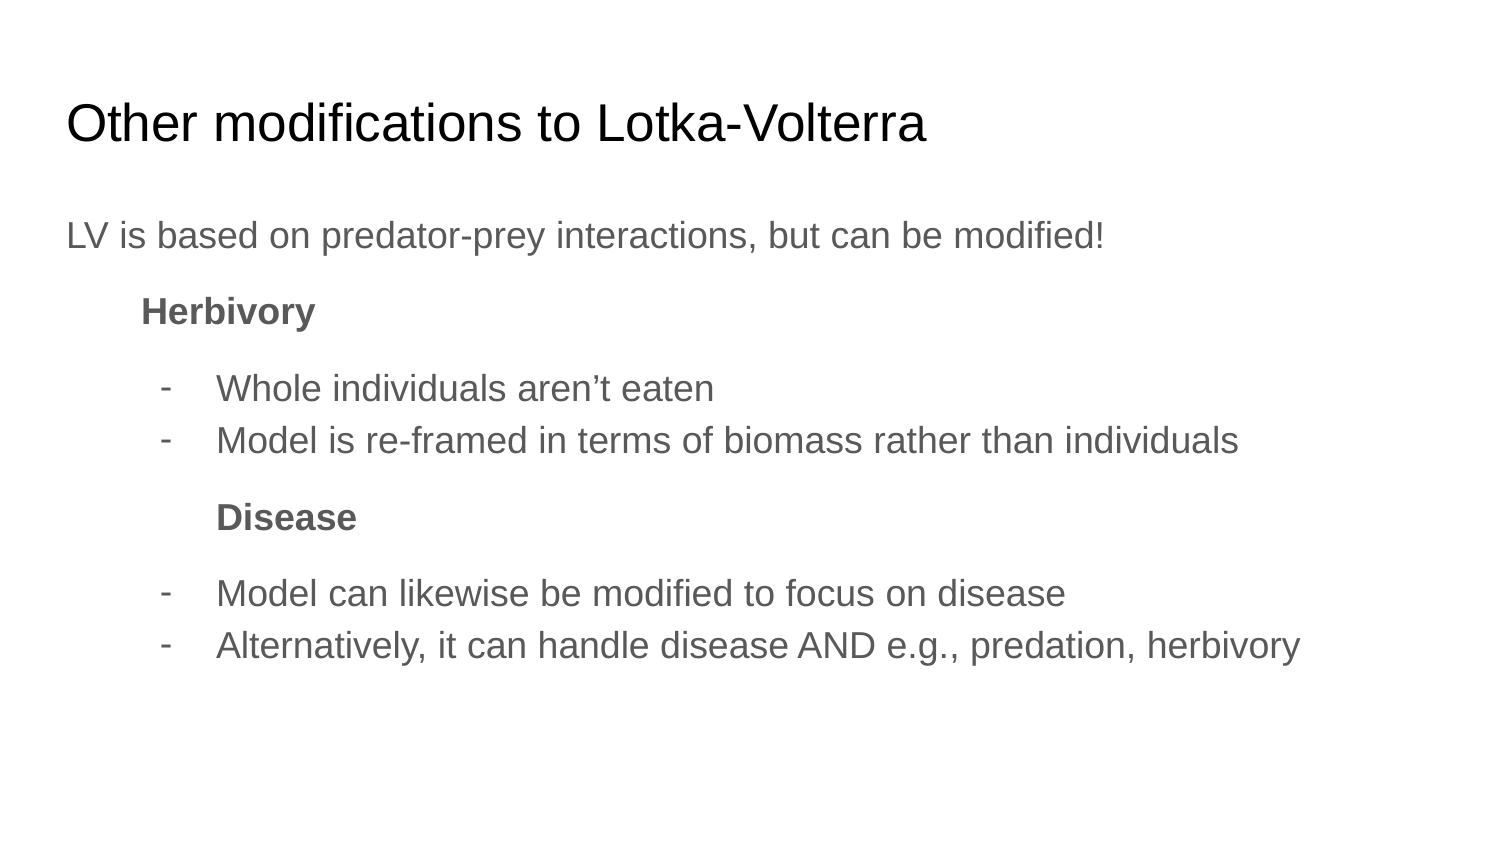

# Other modifications to Lotka-Volterra
LV is based on predator-prey interactions, but can be modified!
Herbivory
Whole individuals aren’t eaten
Model is re-framed in terms of biomass rather than individuals
	Disease
Model can likewise be modified to focus on disease
Alternatively, it can handle disease AND e.g., predation, herbivory